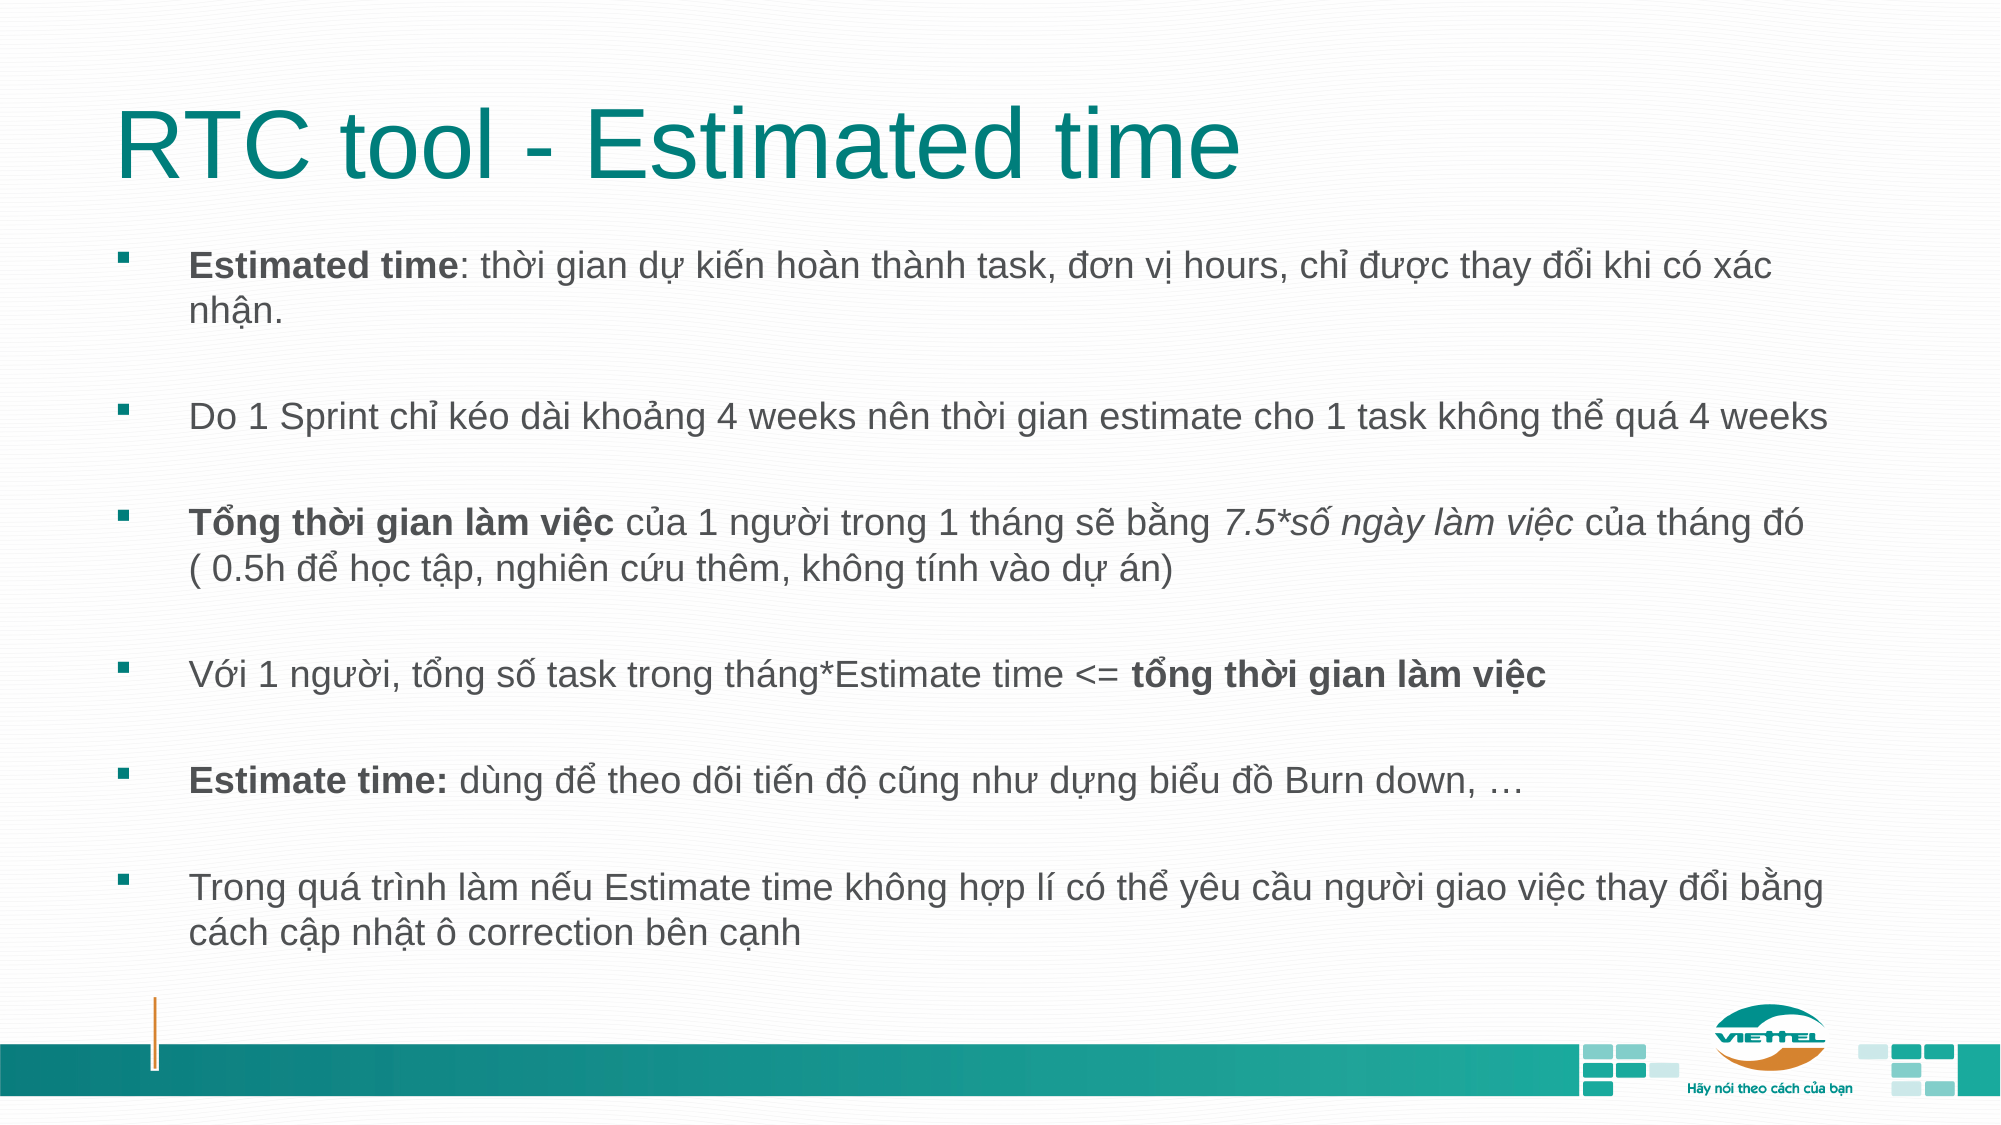

# RTC tool - Estimated time
Estimated time: thời gian dự kiến hoàn thành task, đơn vị hours, chỉ được thay đổi khi có xác nhận.

Do 1 Sprint chỉ kéo dài khoảng 4 weeks nên thời gian estimate cho 1 task không thể quá 4 weeks

Tổng thời gian làm việc của 1 người trong 1 tháng sẽ bằng 7.5*số ngày làm việc của tháng đó ( 0.5h để học tập, nghiên cứu thêm, không tính vào dự án)

Với 1 người, tổng số task trong tháng*Estimate time <= tổng thời gian làm việc

Estimate time: dùng để theo dõi tiến độ cũng như dựng biểu đồ Burn down, …

Trong quá trình làm nếu Estimate time không hợp lí có thể yêu cầu người giao việc thay đổi bằng cách cập nhật ô correction bên cạnh